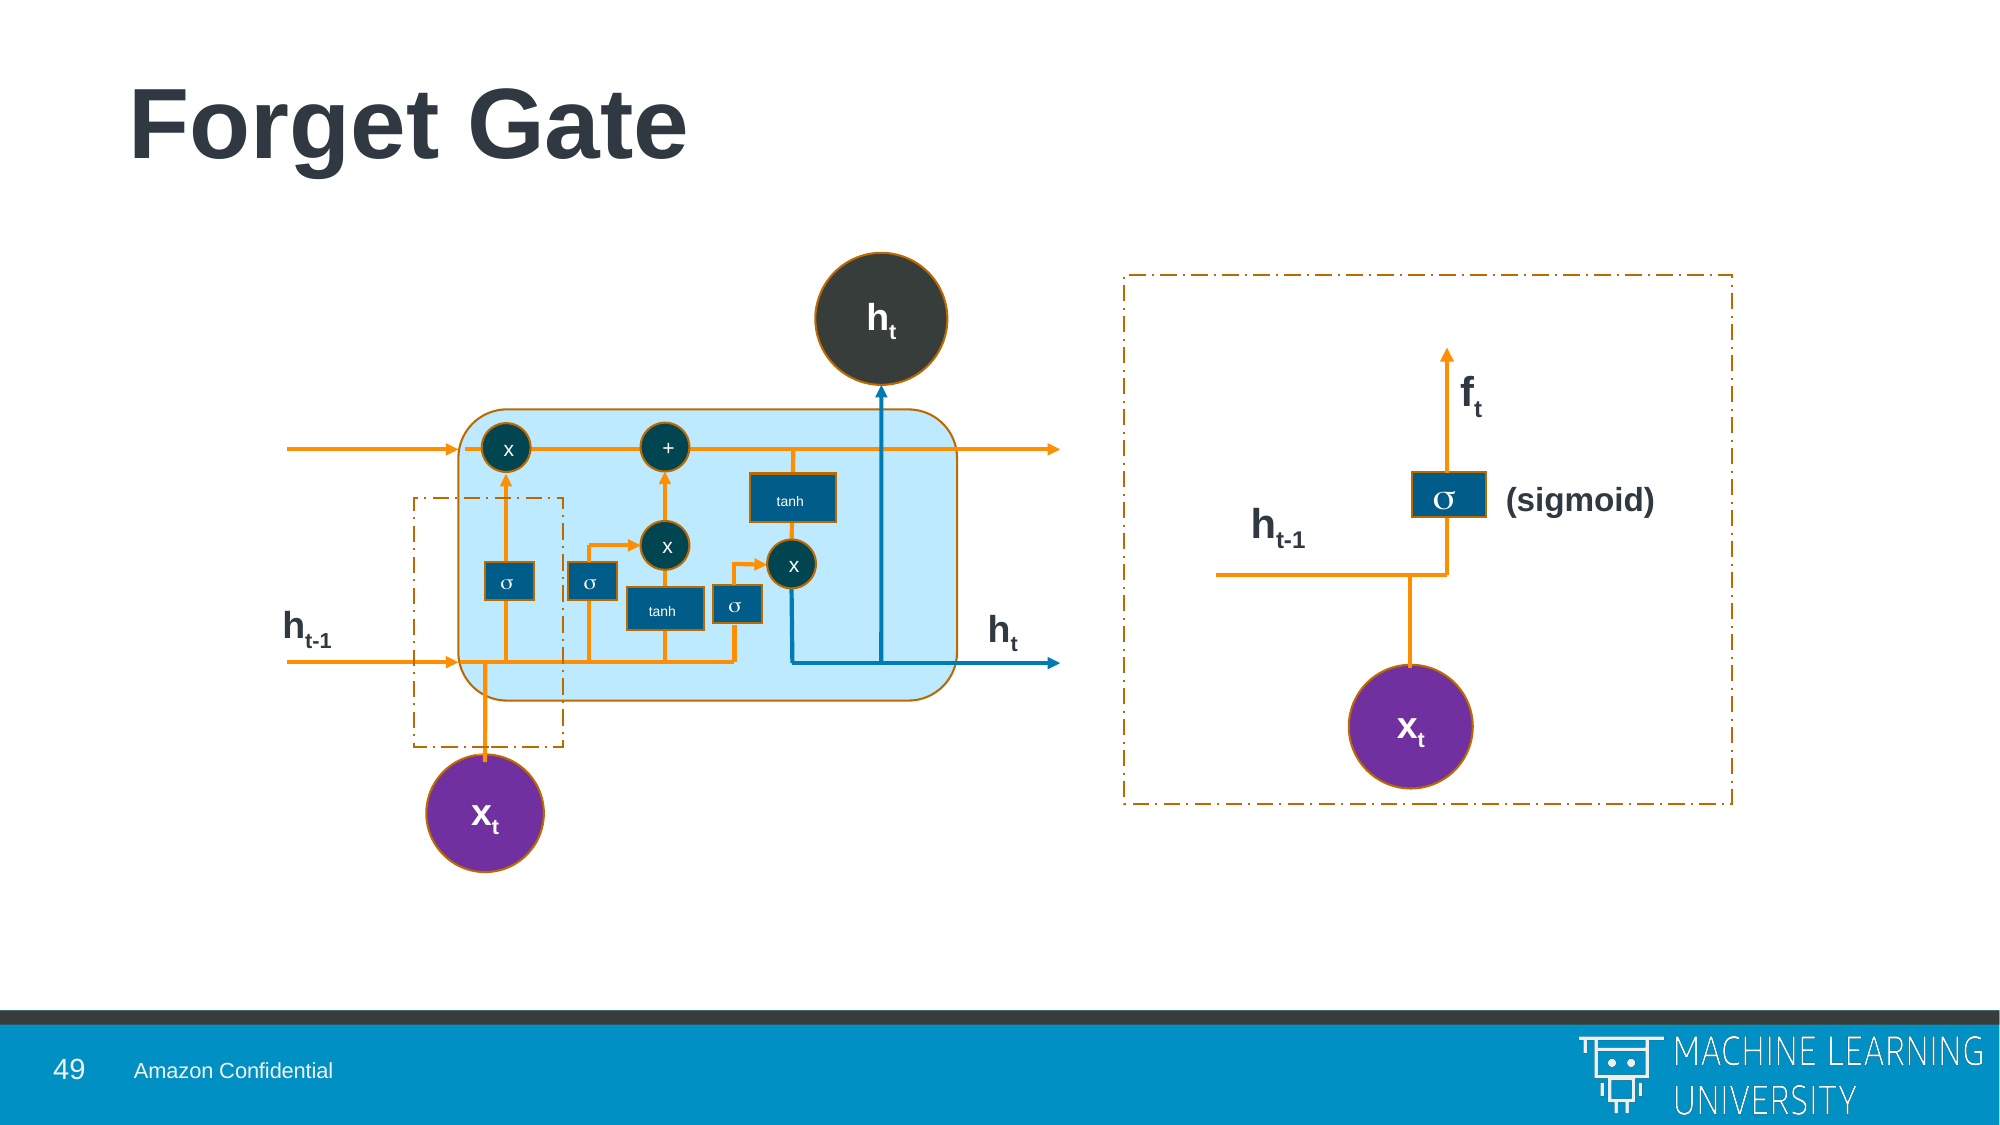

# Forget Gate
ht

ft

+
x
(sigmoid)
σ
tanh
ht-1

x
x
σ
σ
σ
tanh
ht-1
ht
xt
xt